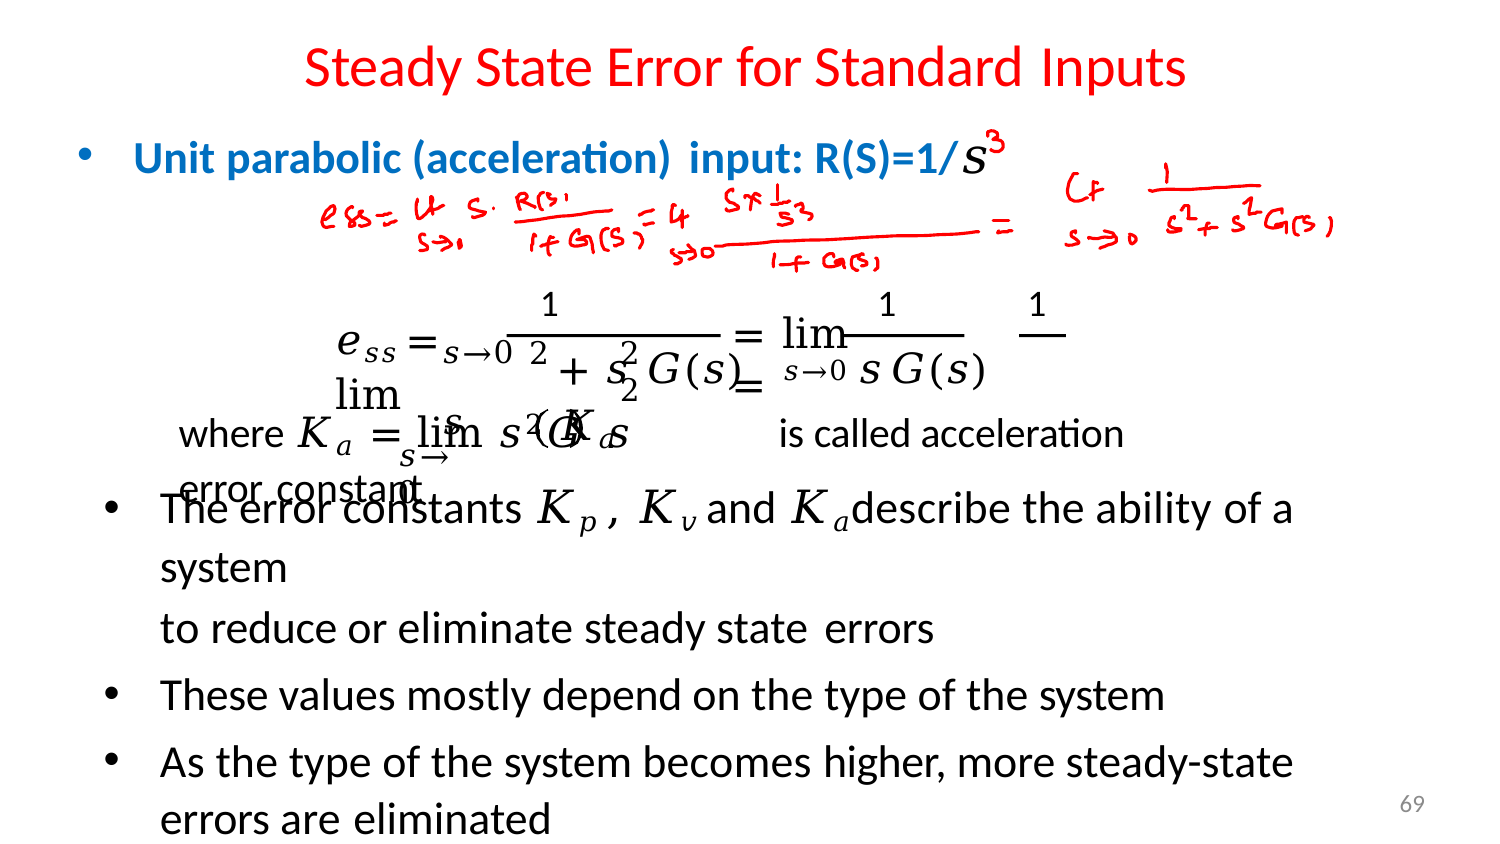

# Steady State Error for Standard Inputs
Unit parabolic (acceleration) input: R(S)=1/𝑠
1
1
1
𝑒𝑠𝑠 = lim
= lim	=
𝑠→0 𝑠
2
2	2
+ 𝑠	𝐺(𝑠)	𝑠→0 𝑠	𝐺(𝑠)	𝐾𝑎

where 𝐾𝑎  = lim 𝑠2𝐺 𝑠	is called acceleration error constant

𝑠→0
The error constants 𝐾𝑝 , 𝐾𝑣 and 𝐾𝑎describe the ability of a system
to reduce or eliminate steady state errors
These values mostly depend on the type of the system
As the type of the system becomes higher, more steady-state  errors are eliminated
69